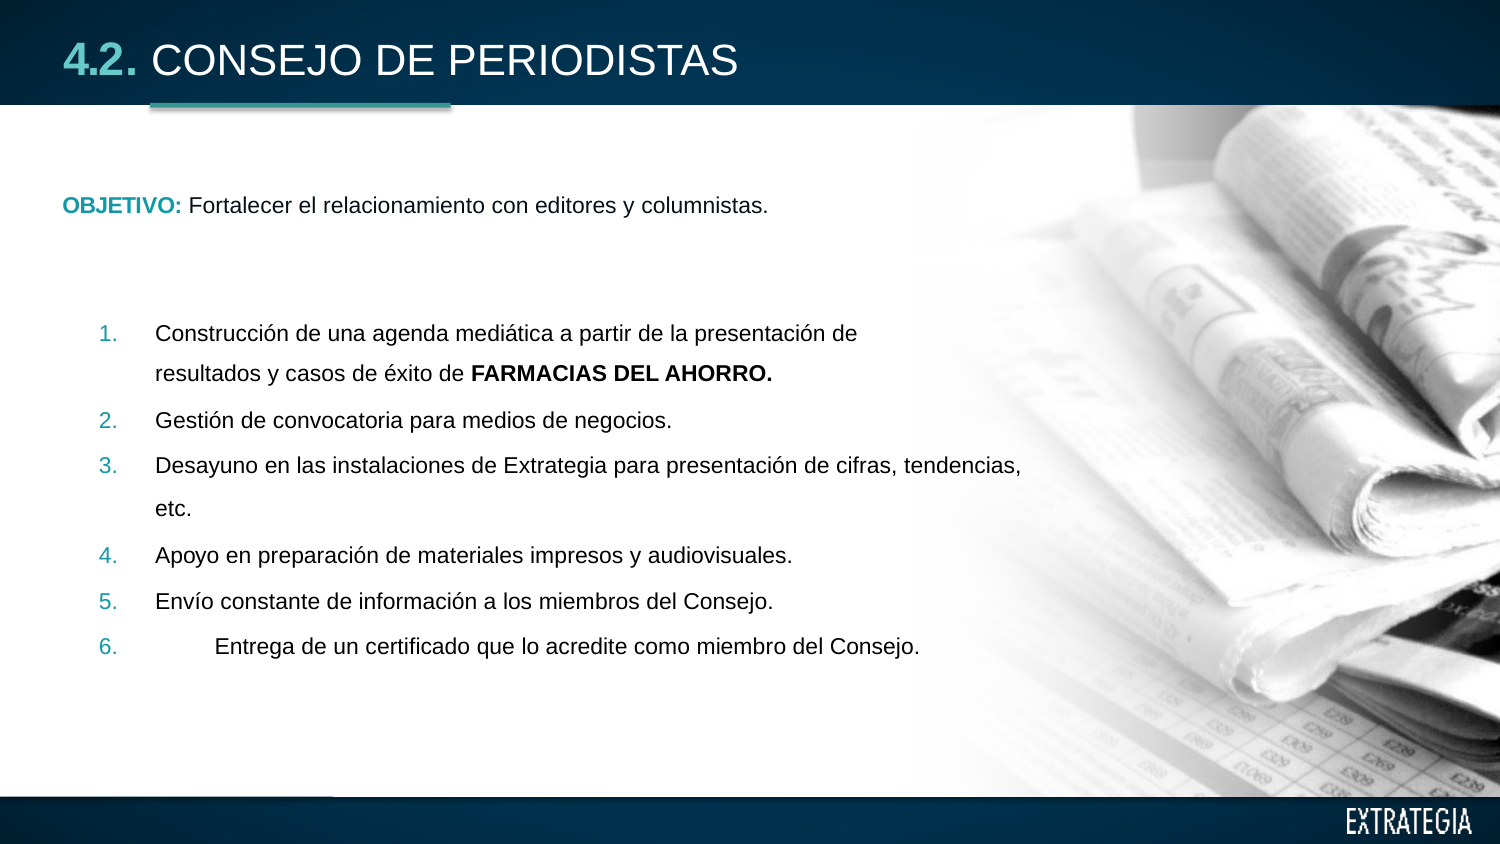

# 4.2. CONSEJO DE PERIODISTAS

OBJETIVO: Fortalecer el relacionamiento con editores y columnistas.
Construcción de una agenda mediática a partir de la presentación de resultados y casos de éxito de FARMACIAS DEL AHORRO.
Gestión de convocatoria para medios de negocios.
Desayuno en las instalaciones de Extrategia para presentación de cifras, tendencias, etc.
Apoyo en preparación de materiales impresos y audiovisuales.
Envío constante de información a los miembros del Consejo.
	Entrega de un certificado que lo acredite como miembro del Consejo.